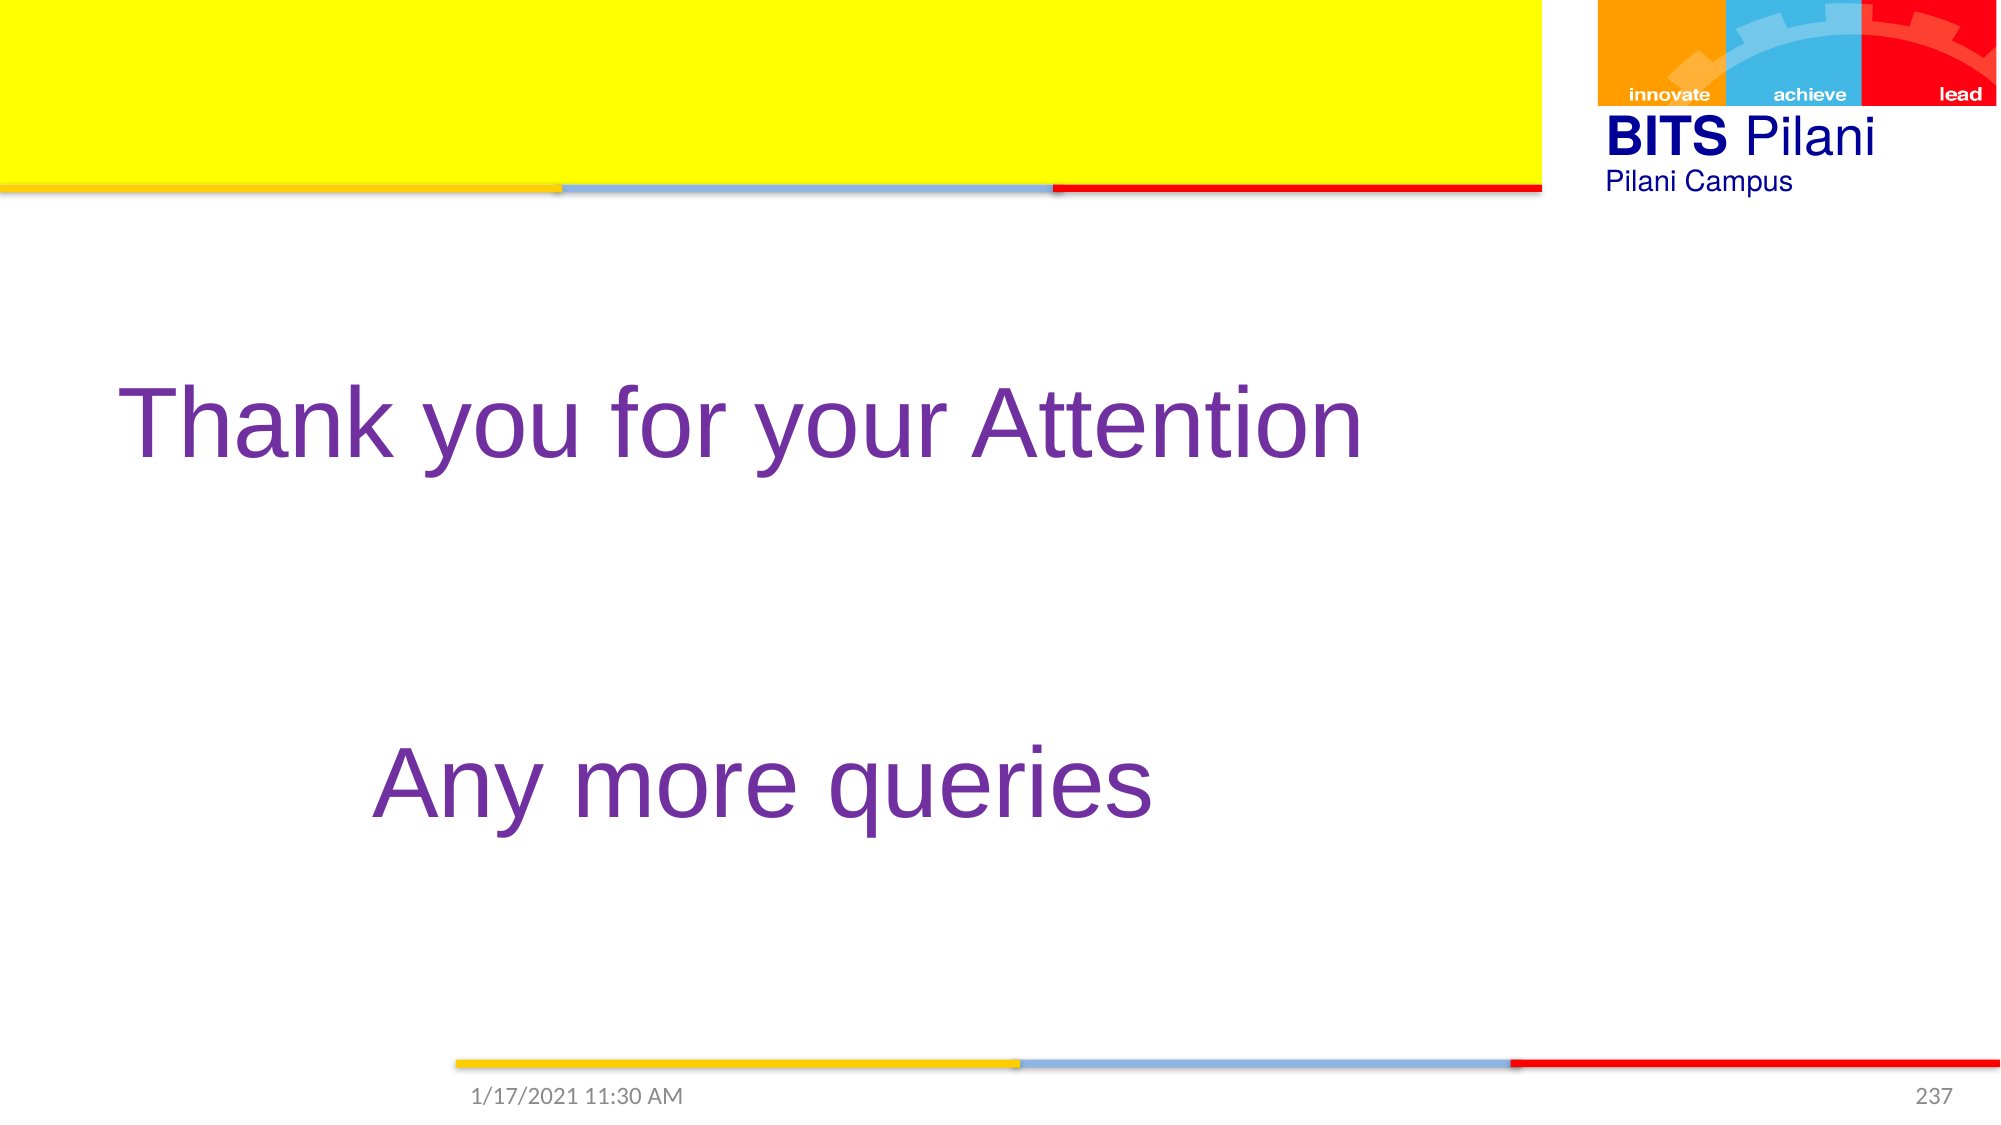

Thank you for your Attention

Any more queries
1/17/2021 11:30 AM
237